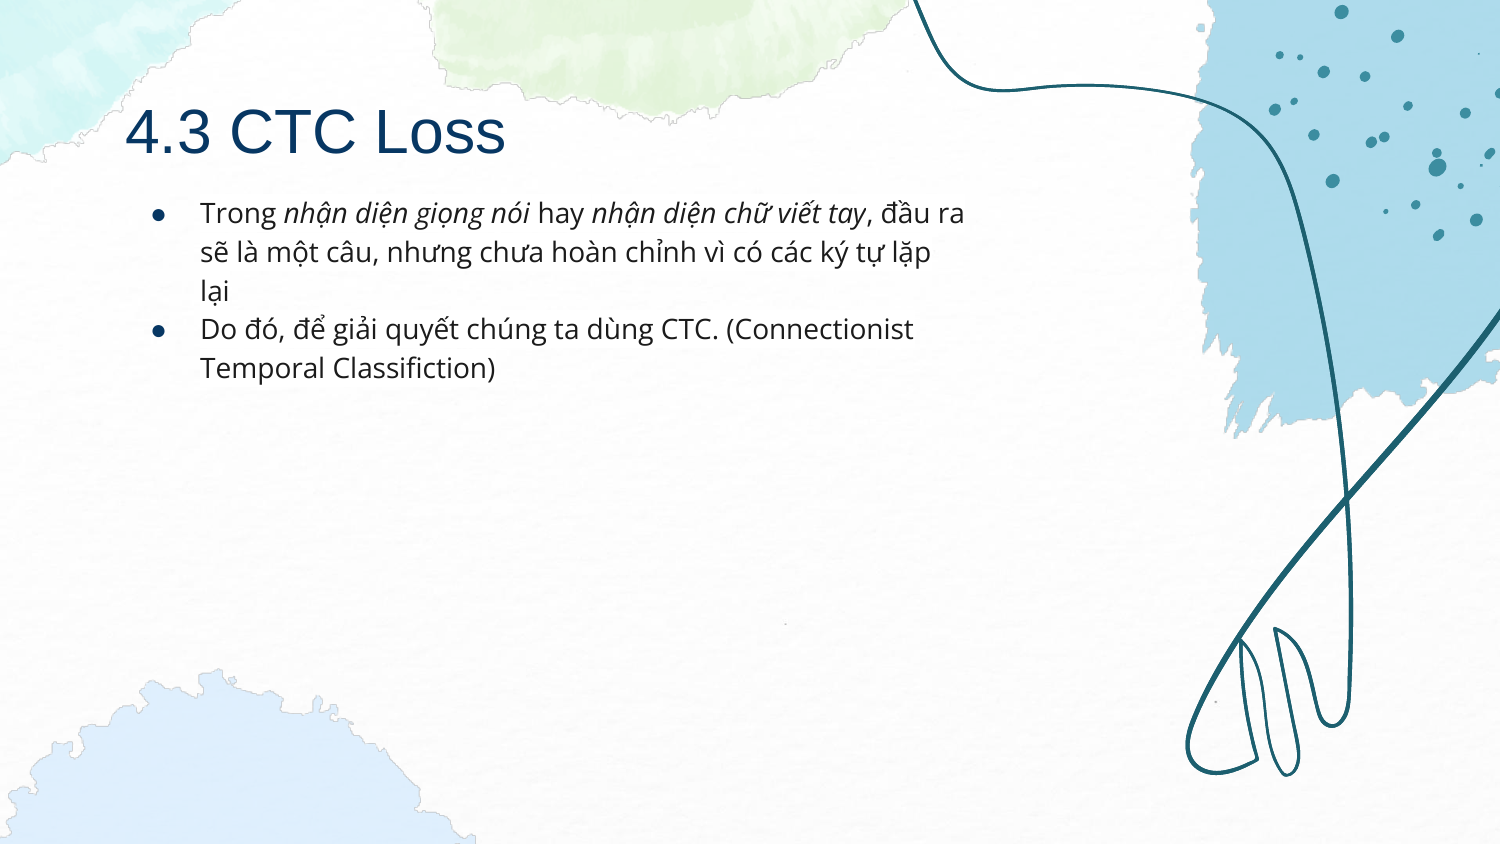

# 4.3 CTC Loss
Trong nhận diện giọng nói hay nhận diện chữ viết tay, đầu ra sẽ là một câu, nhưng chưa hoàn chỉnh vì có các ký tự lặp lại
Do đó, để giải quyết chúng ta dùng CTC. (Connectionist Temporal Classifiction)